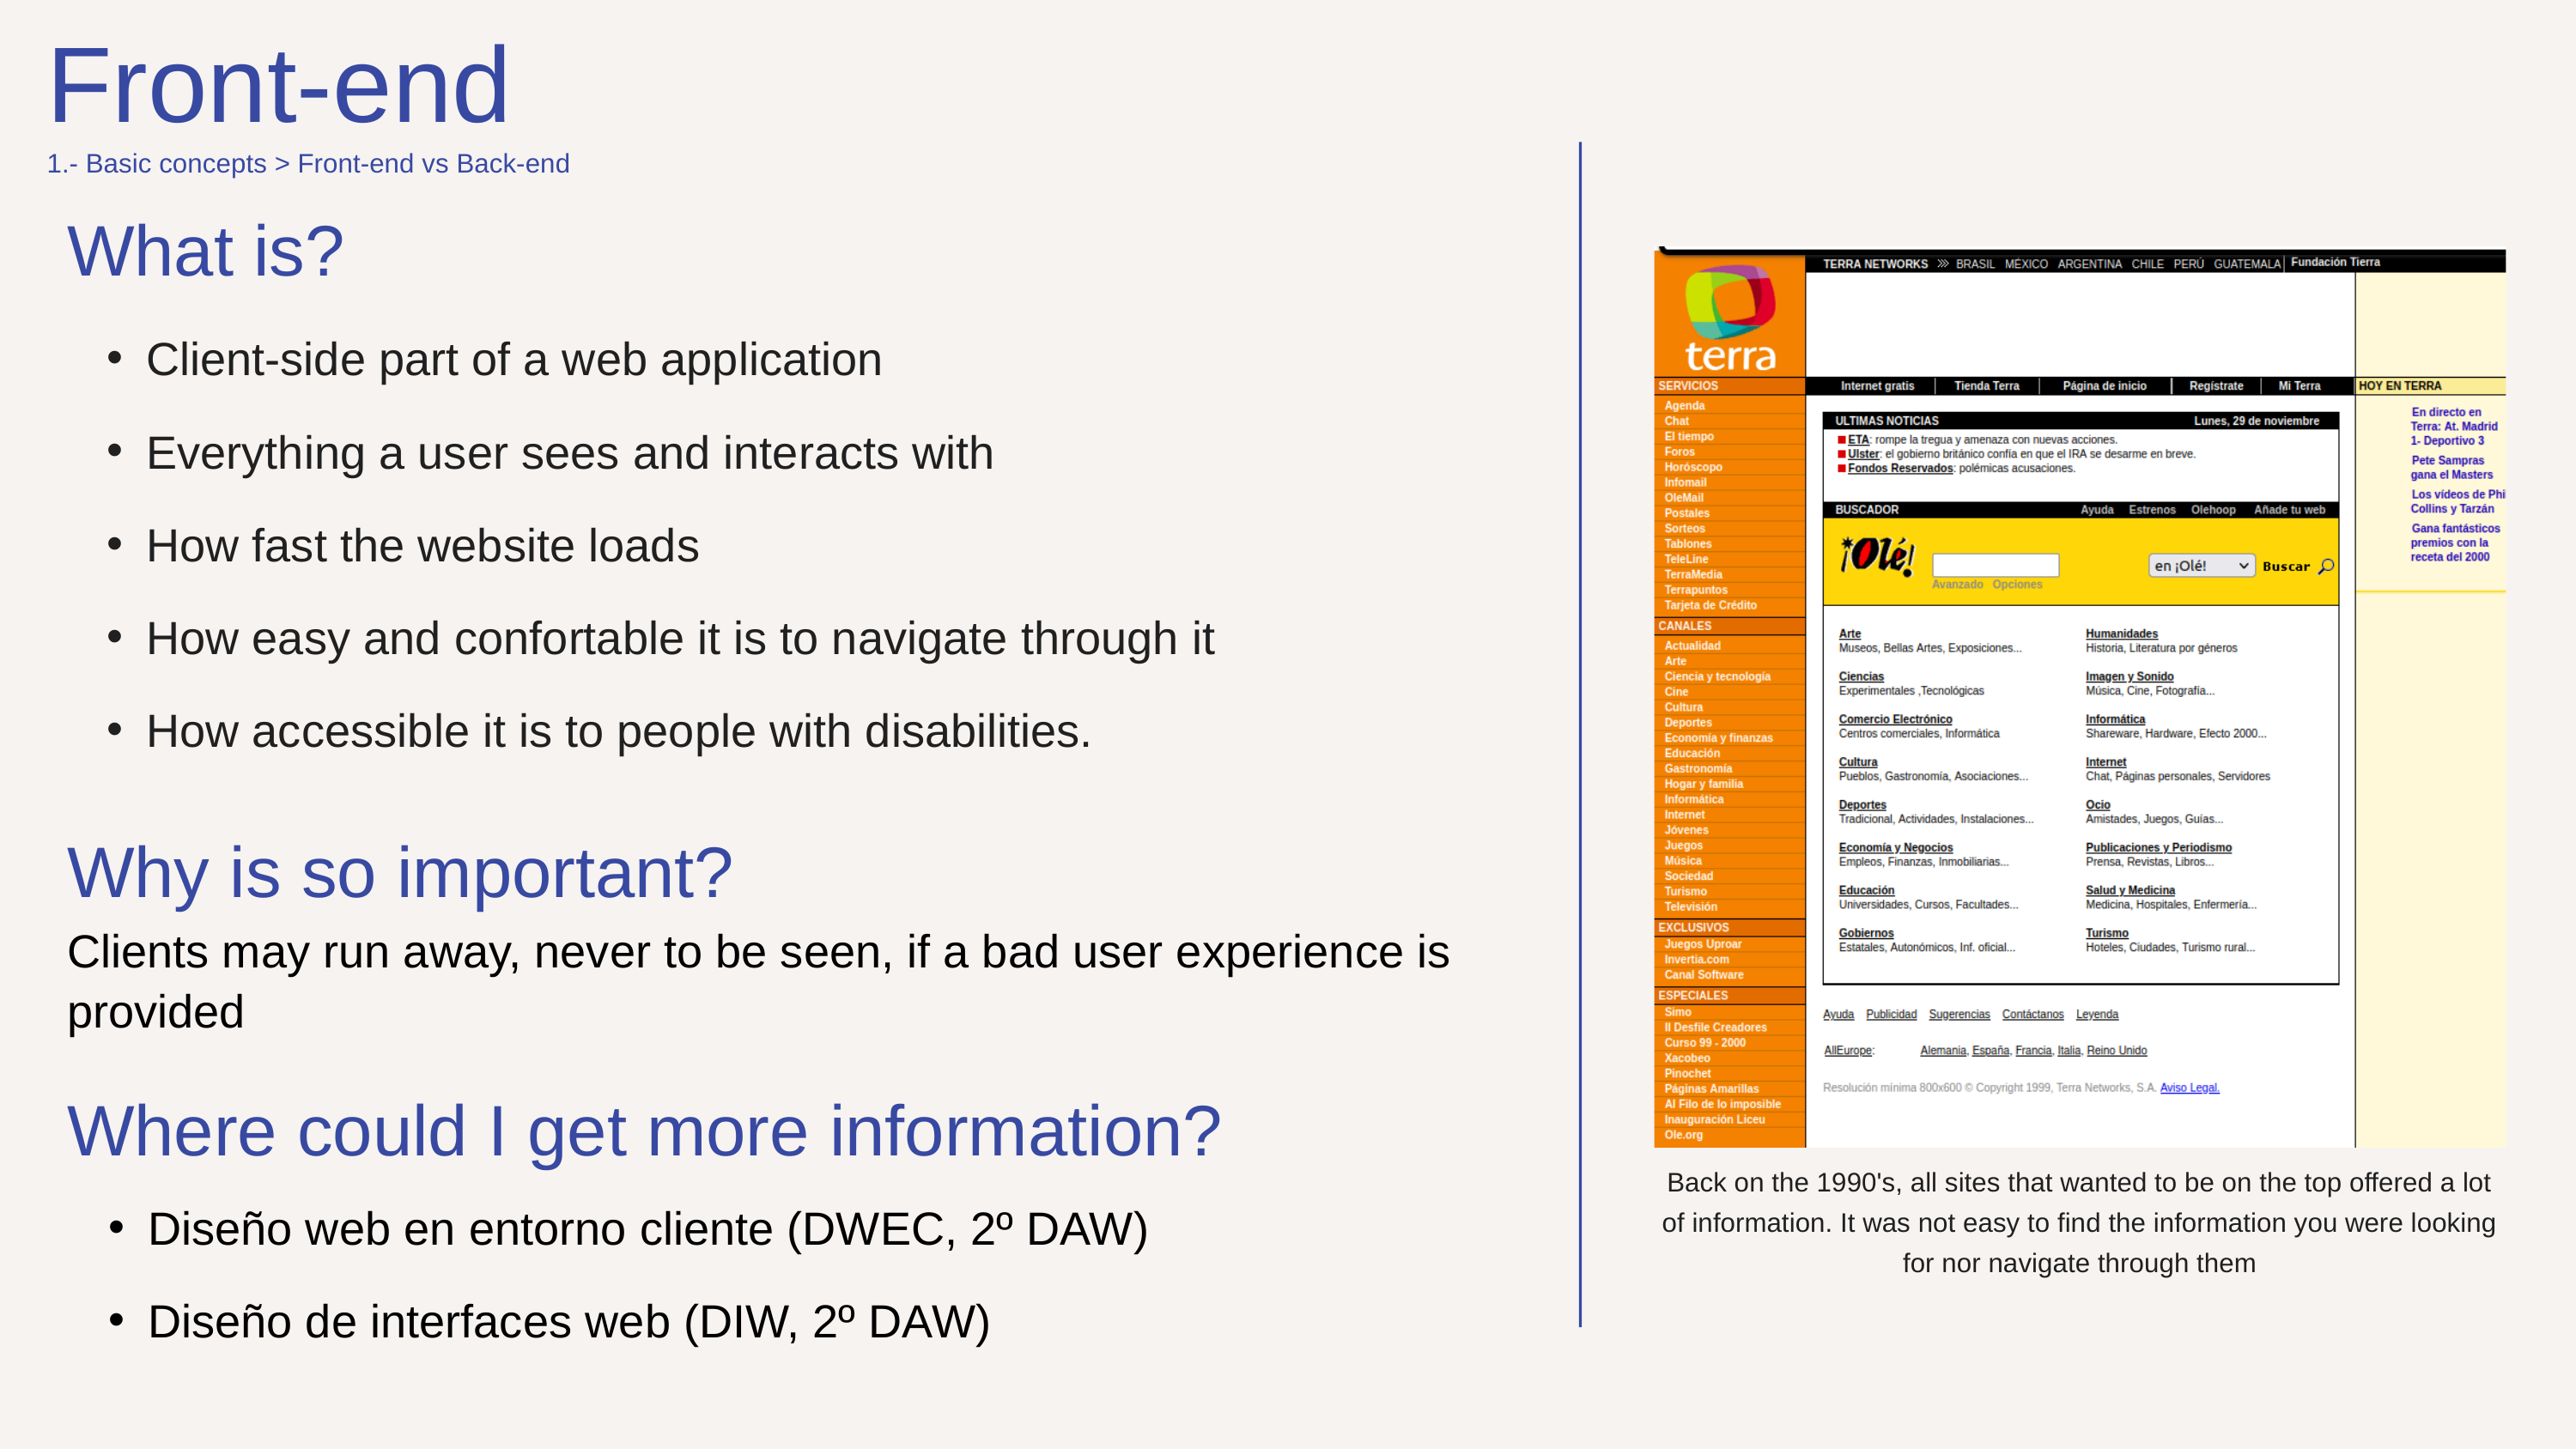

Front-end

1.- Basic concepts > Front-end vs Back-end
What is?
Client-side part of a web application
Everything a user sees and interacts with
How fast the website loads
How easy and confortable it is to navigate through it
How accessible it is to people with disabilities.

Why is so important?
Clients may run away, never to be seen, if a bad user experience is provided
Where could I get more information?
Diseño web en entorno cliente (DWEC, 2º DAW)
Diseño de interfaces web (DIW, 2º DAW)
Back on the 1990's, all sites that wanted to be on the top offered a lot of information. It was not easy to find the information you were looking for nor navigate through them